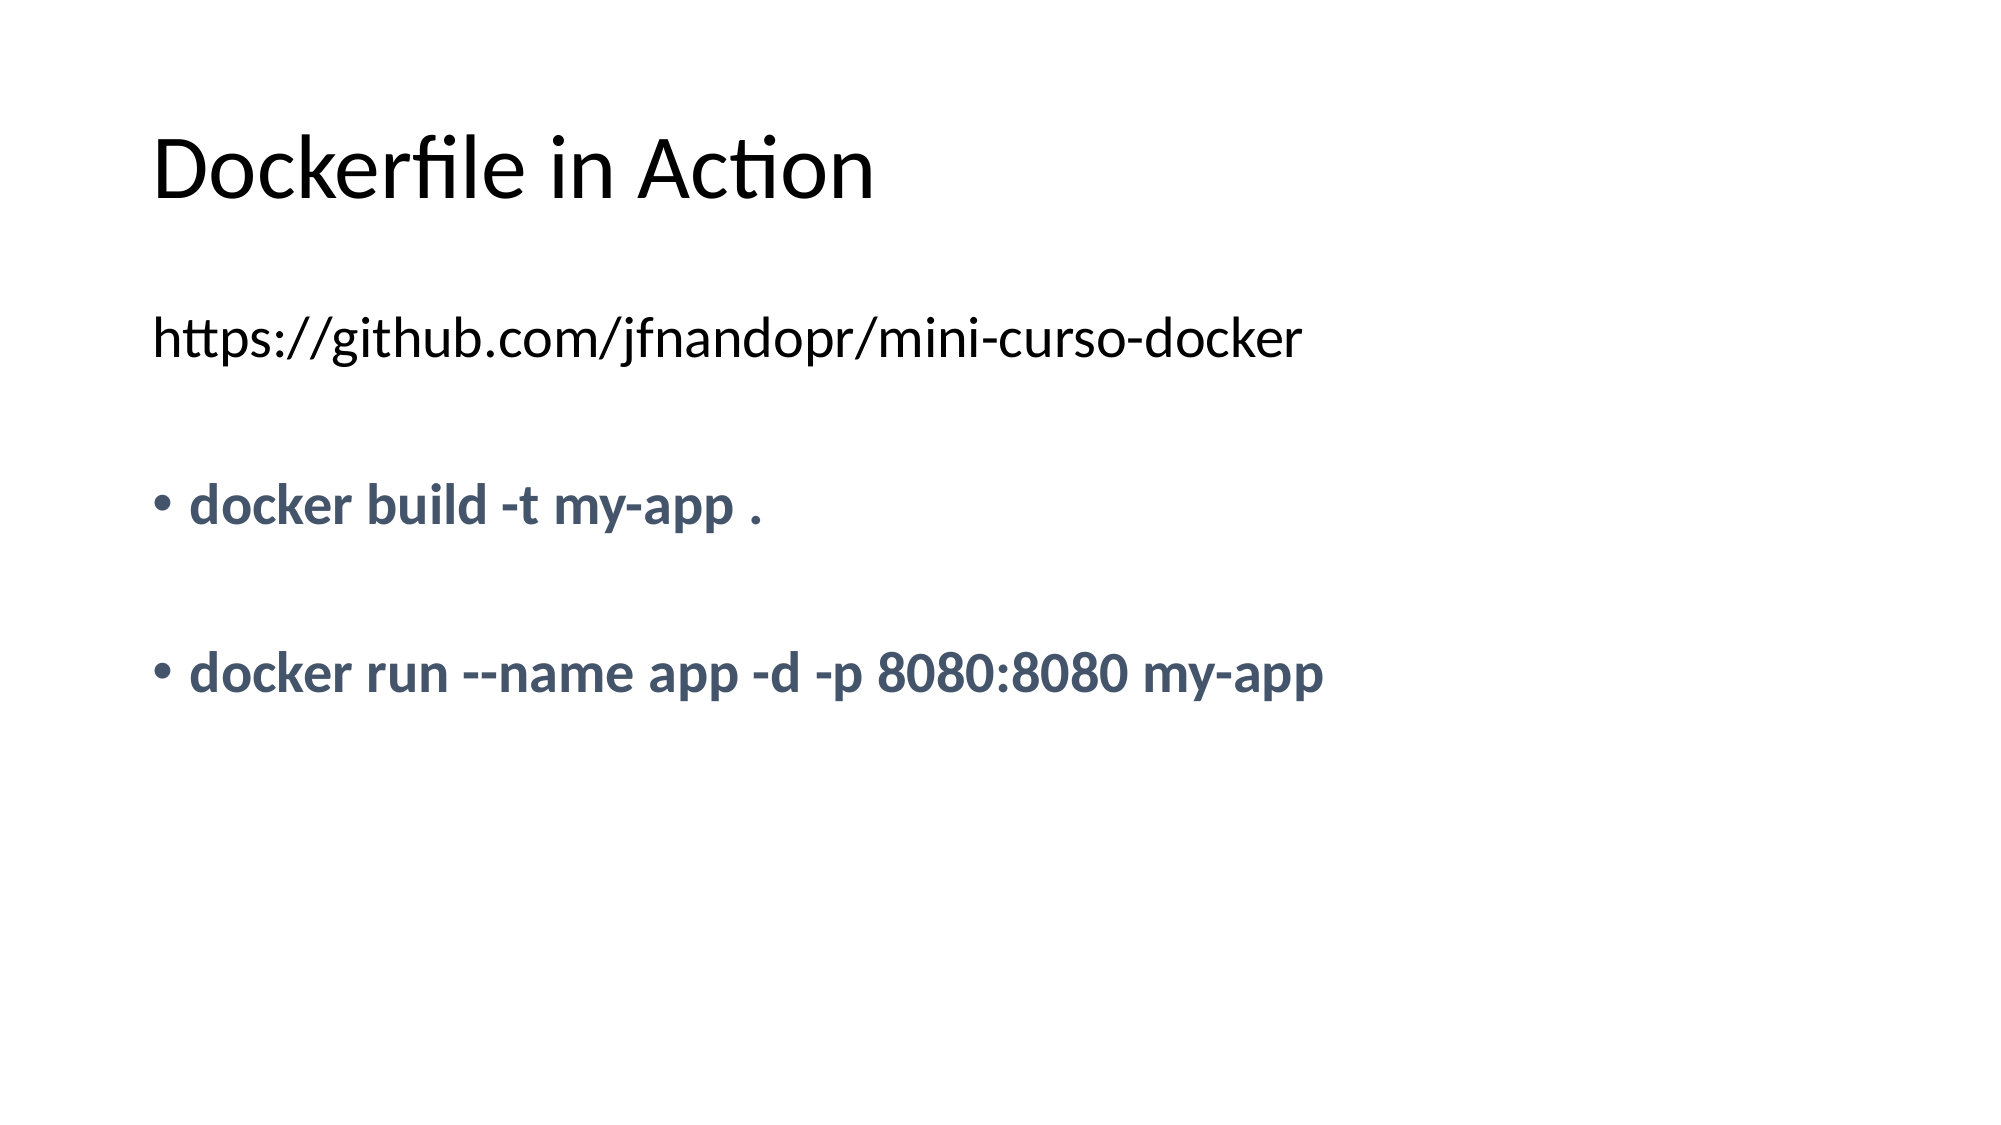

# Dockerfile in Action
https://github.com/jfnandopr/mini-curso-docker

docker build -t my-app .

docker run --name app -d -p 8080:8080 my-app